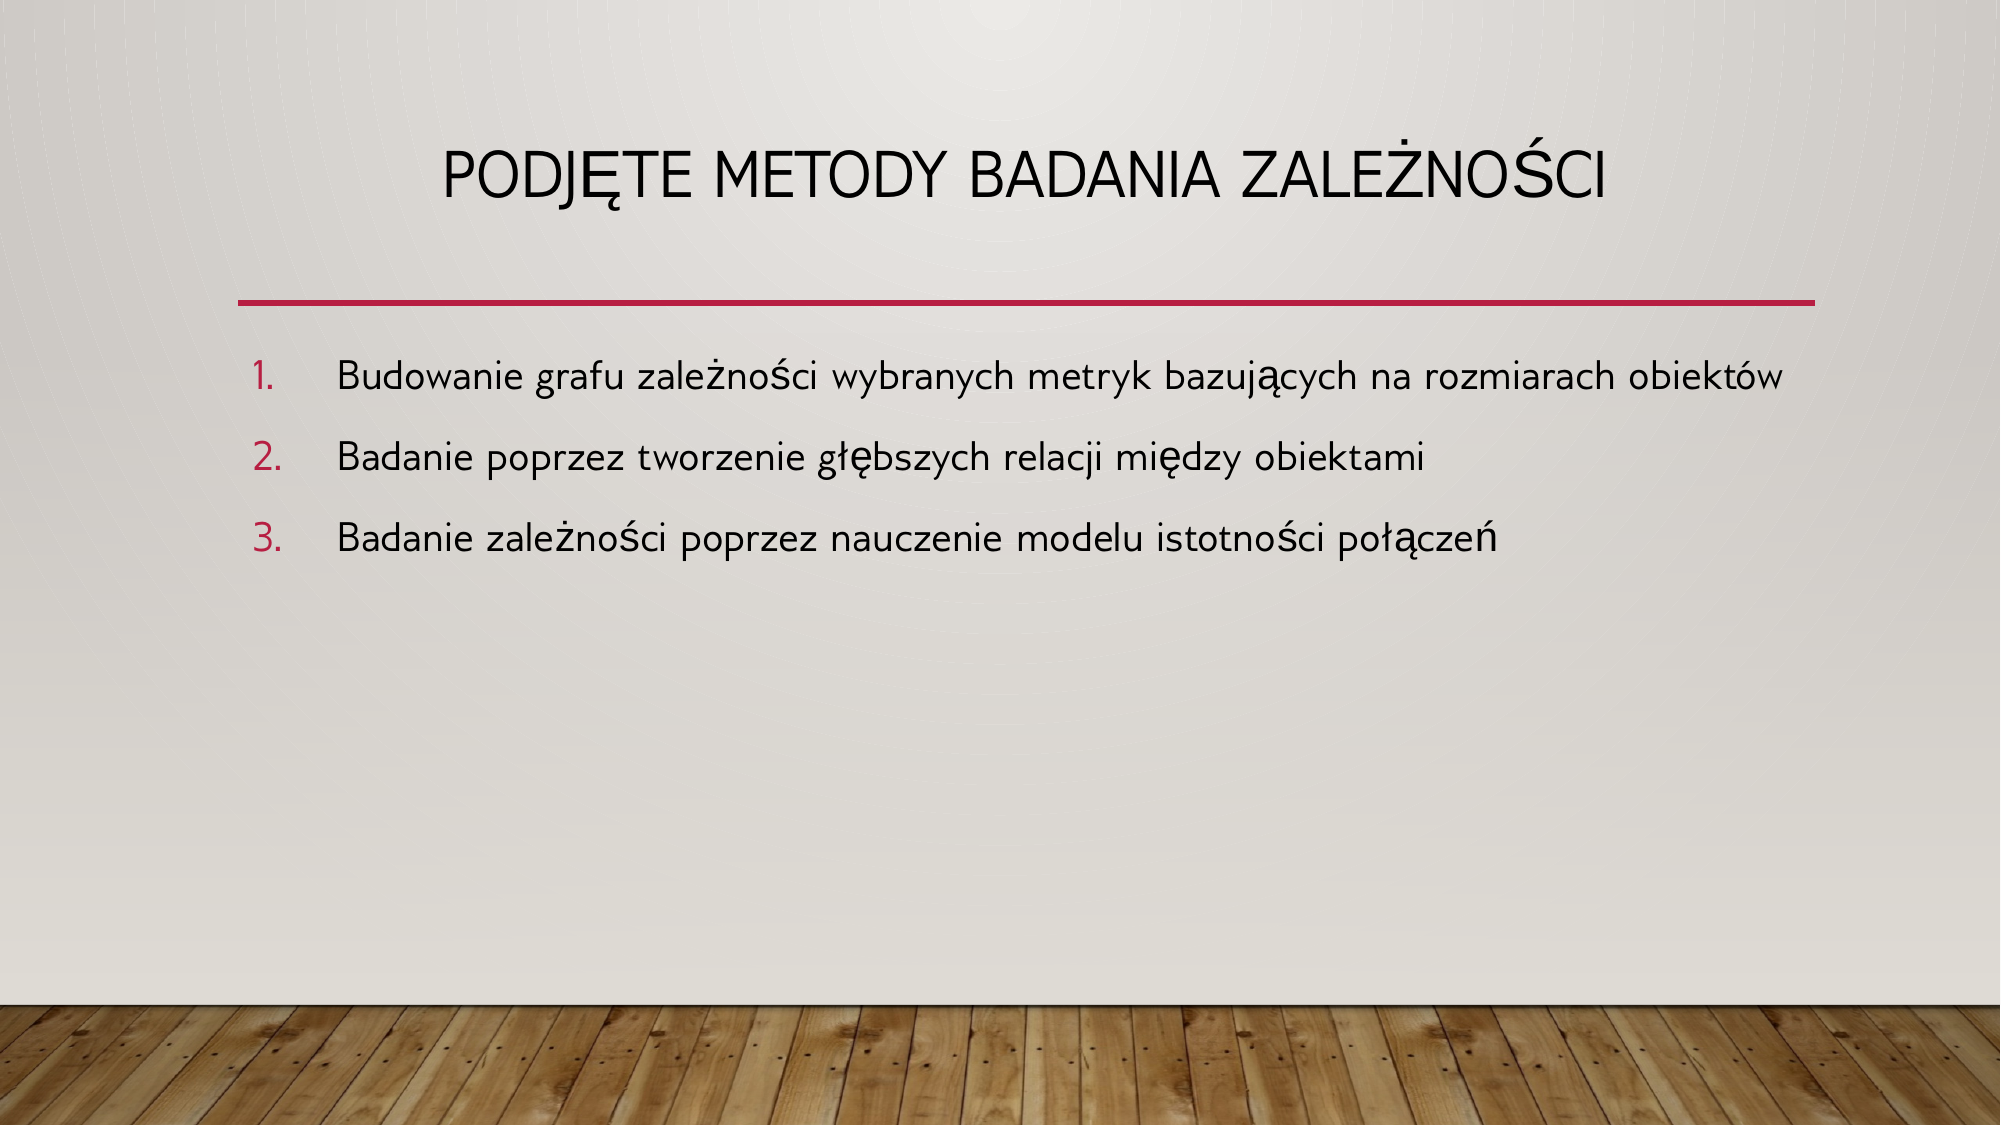

# Podjęte metody badania zależności
Budowanie grafu zależności wybranych metryk bazujących na rozmiarach obiektów
Badanie poprzez tworzenie głębszych relacji między obiektami
Badanie zależności poprzez nauczenie modelu istotności połączeń